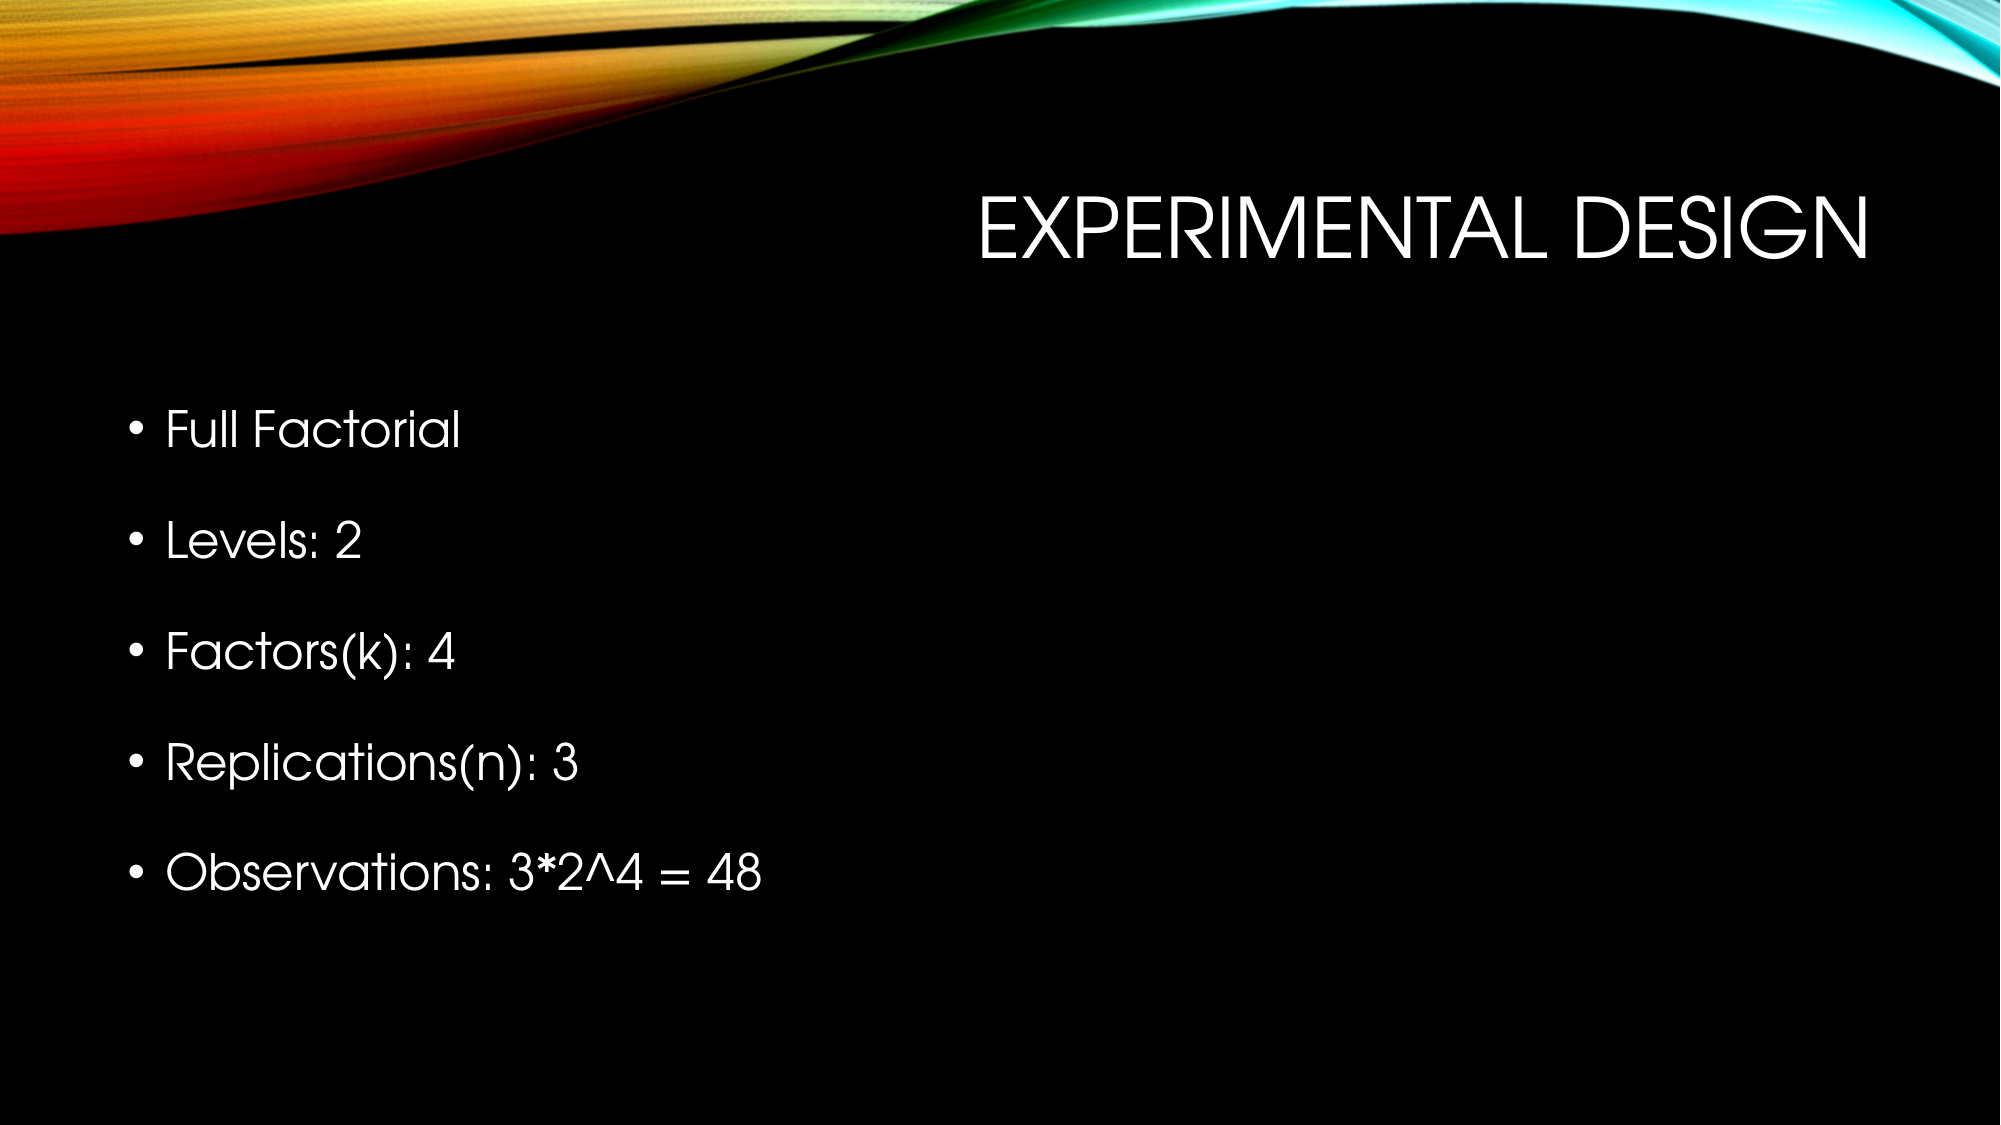

# Experimental Design
Full Factorial
Levels: 2
Factors(k): 4
Replications(n): 3
Observations: 3*2^4 = 48